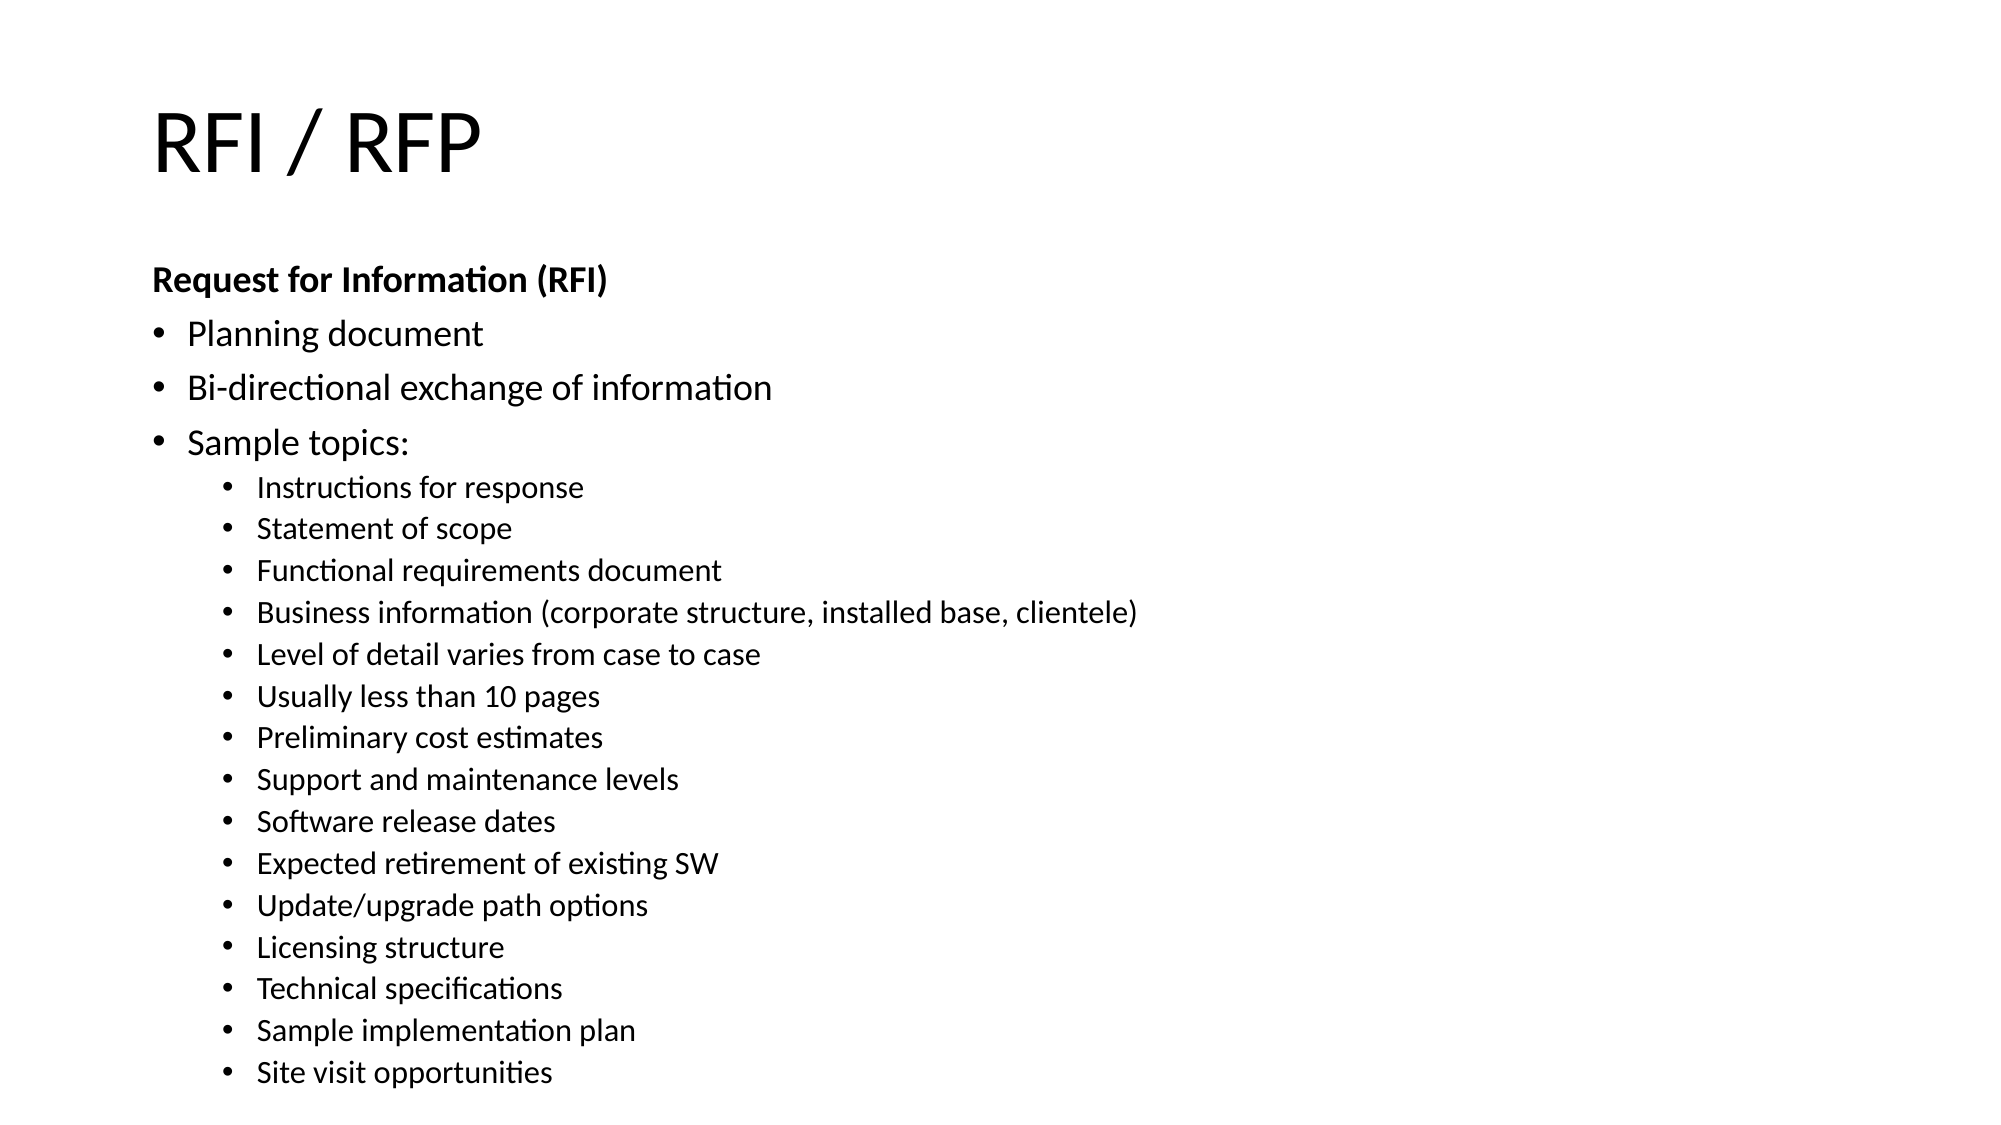

# RFI / RFP
Request for Information (RFI)
Planning document
Bi-directional exchange of information
Sample topics:
Instructions for response
Statement of scope
Functional requirements document
Business information (corporate structure, installed base, clientele)
Level of detail varies from case to case
Usually less than 10 pages
Preliminary cost estimates
Support and maintenance levels
Software release dates
Expected retirement of existing SW
Update/upgrade path options
Licensing structure
Technical specifications
Sample implementation plan
Site visit opportunities